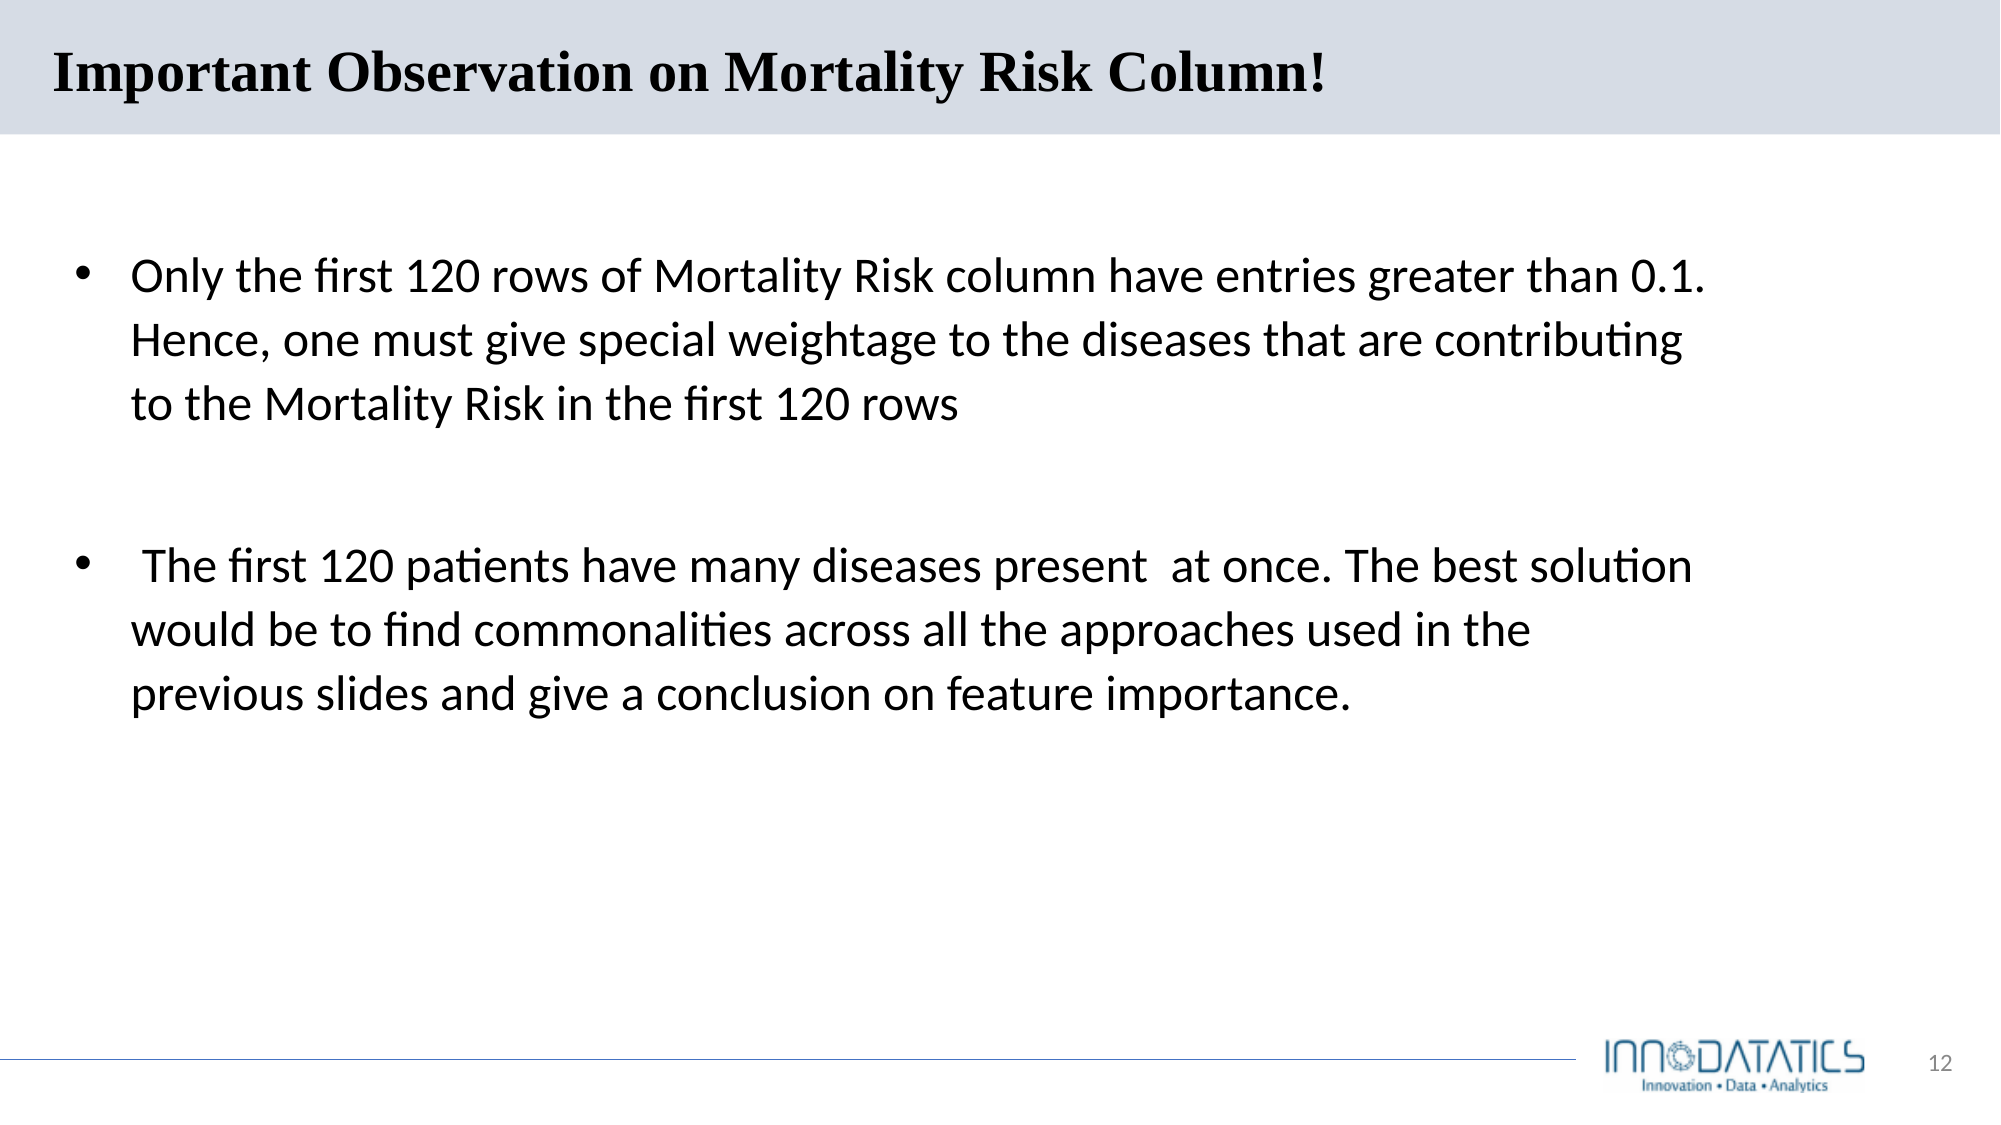

# Important Observation on Mortality Risk Column!
Only the first 120 rows of Mortality Risk column have entries greater than 0.1. Hence, one must give special weightage to the diseases that are contributing to the Mortality Risk in the first 120 rows

 The first 120 patients have many diseases present  at once. The best solution would be to find commonalities across all the approaches used in the previous slides and give a conclusion on feature importance.

12